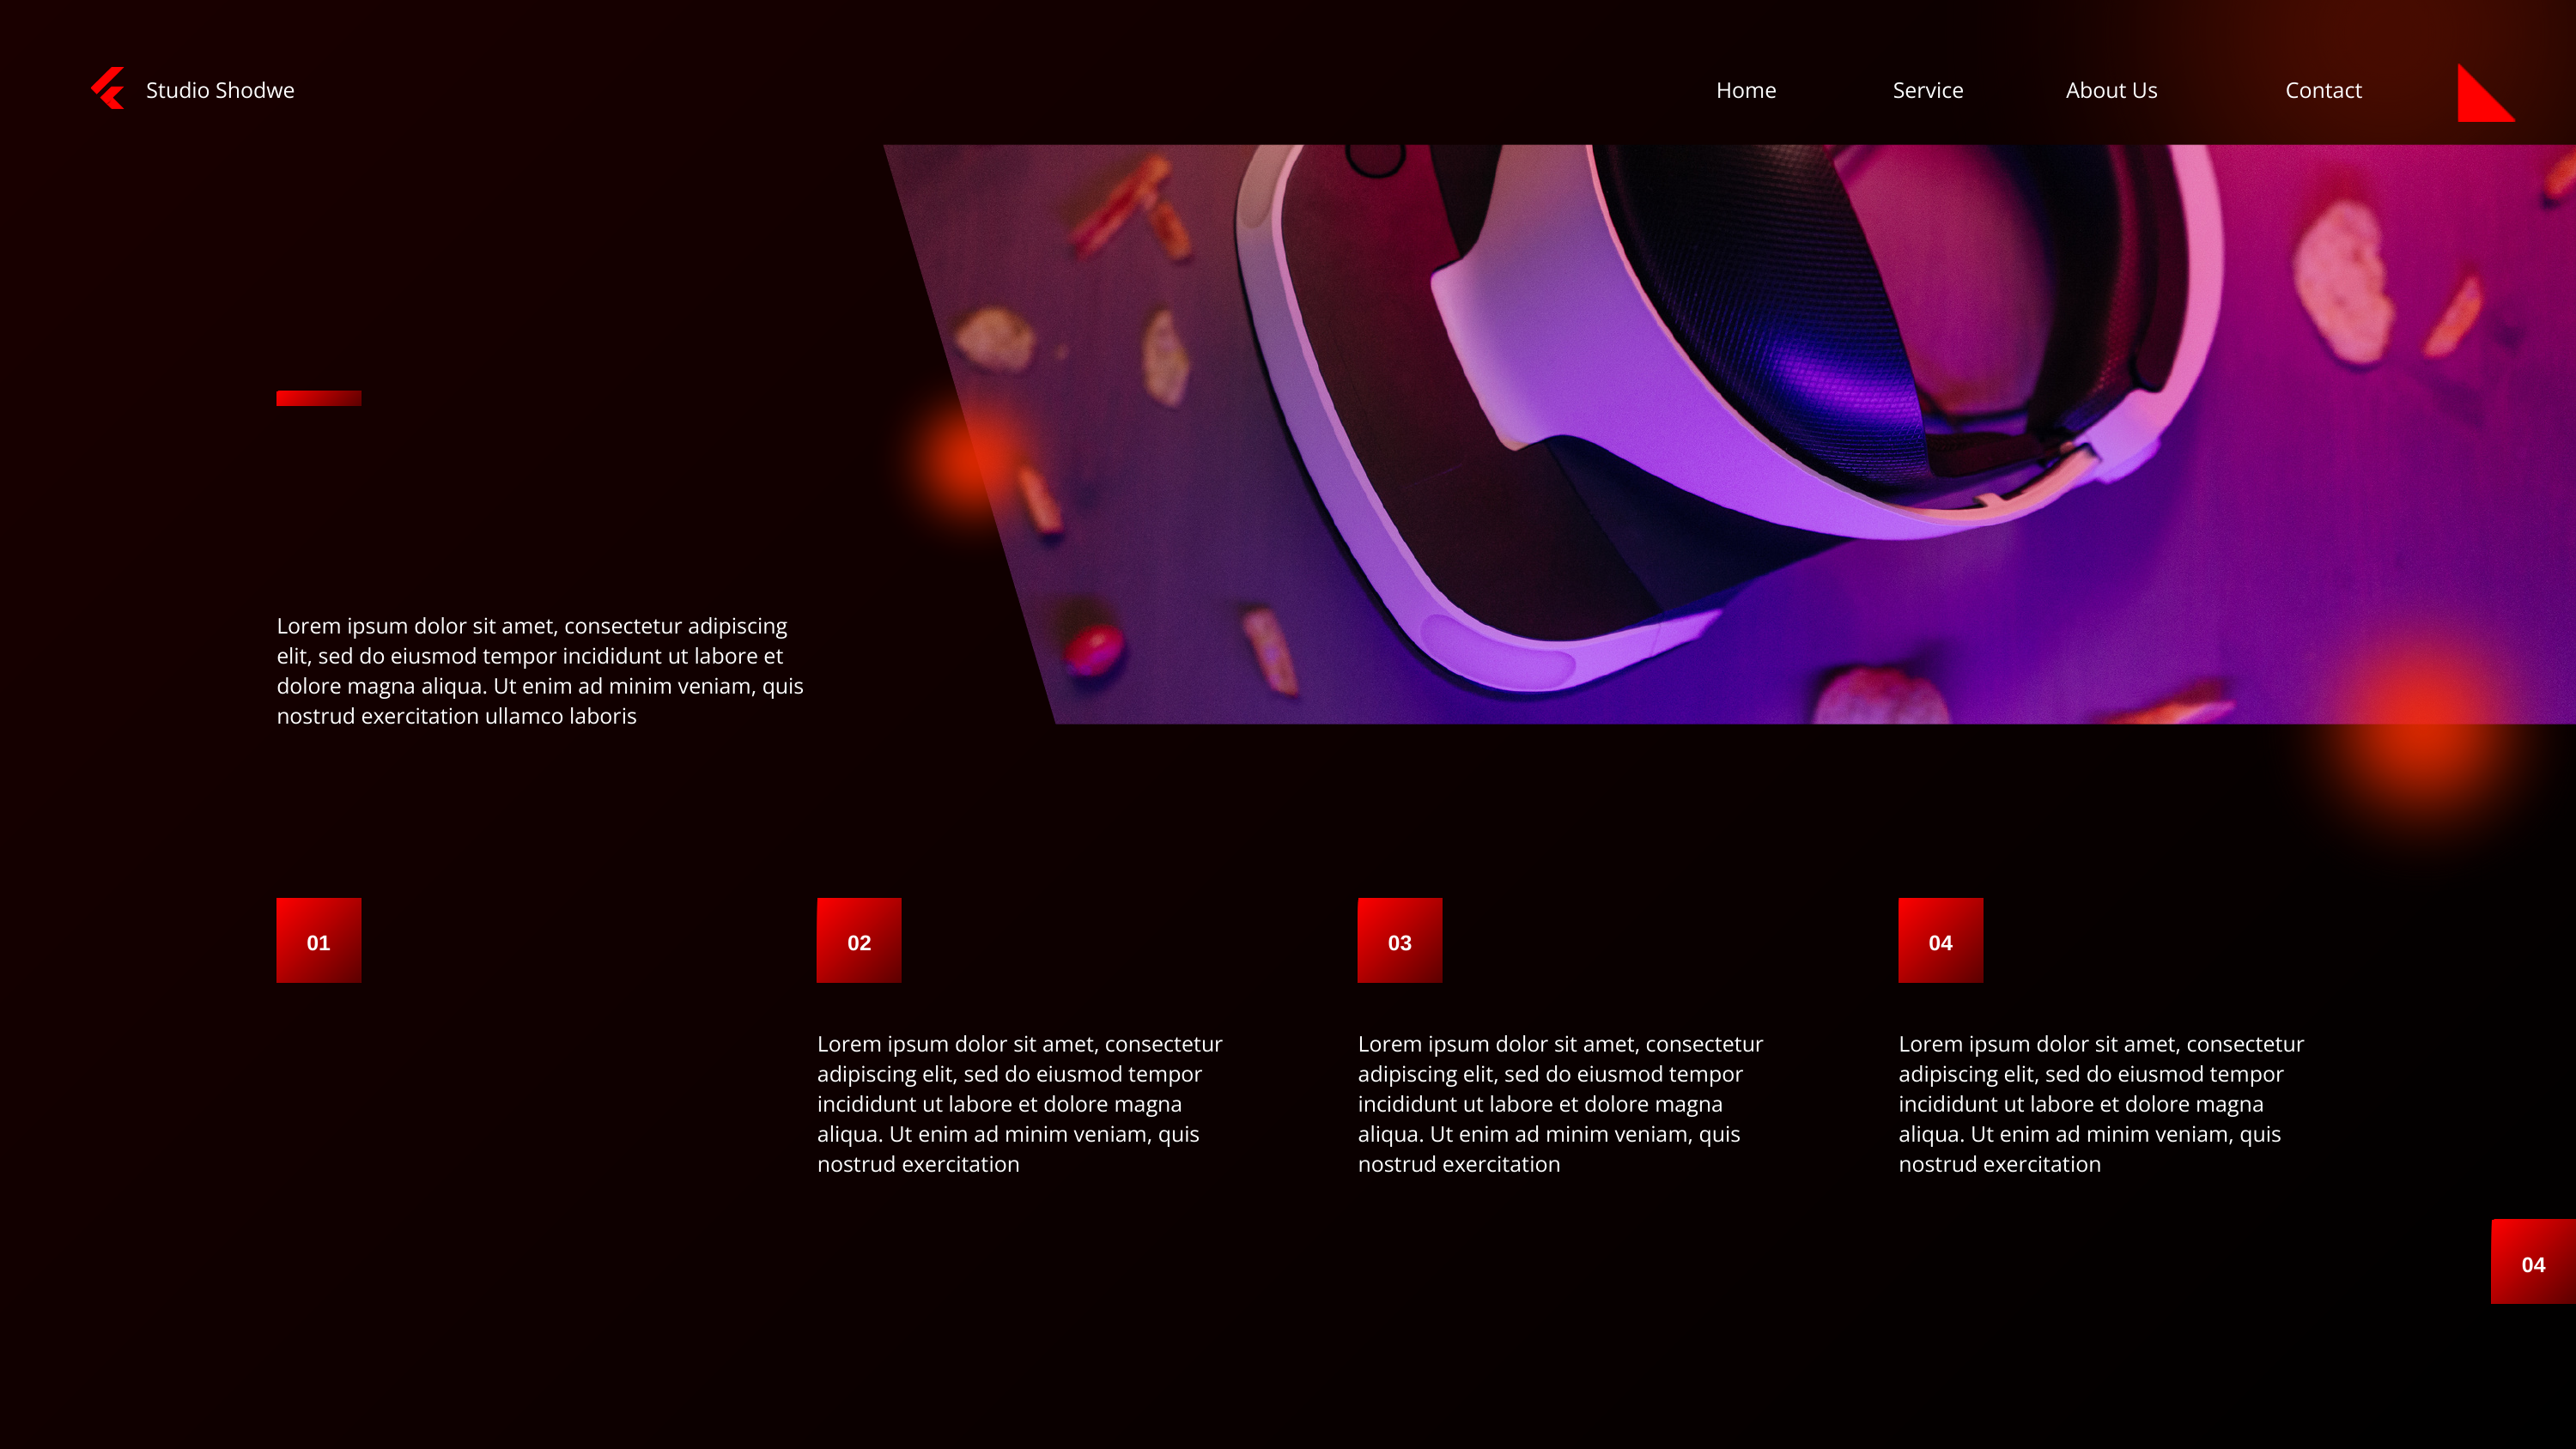

Studio Shodwe
Home
Service
About Us
Contact

Lorem ipsum dolor sit amet, consectetur adipiscing elit, sed do eiusmod tempor incididunt ut labore et dolore magna aliqua. Ut enim ad minim veniam, quis nostrud exercitation ullamco laboris

01
02
03
04
Lorem ipsum dolor sit amet, consectetur adipiscing elit, sed do eiusmod tempor incididunt ut labore et dolore magna aliqua. Ut enim ad minim veniam, quis nostrud exercitation
Lorem ipsum dolor sit amet, consectetur adipiscing elit, sed do eiusmod tempor incididunt ut labore et dolore magna aliqua. Ut enim ad minim veniam, quis nostrud exercitation
Lorem ipsum dolor sit amet, consectetur adipiscing elit, sed do eiusmod tempor incididunt ut labore et dolore magna aliqua. Ut enim ad minim veniam, quis nostrud exercitation

04